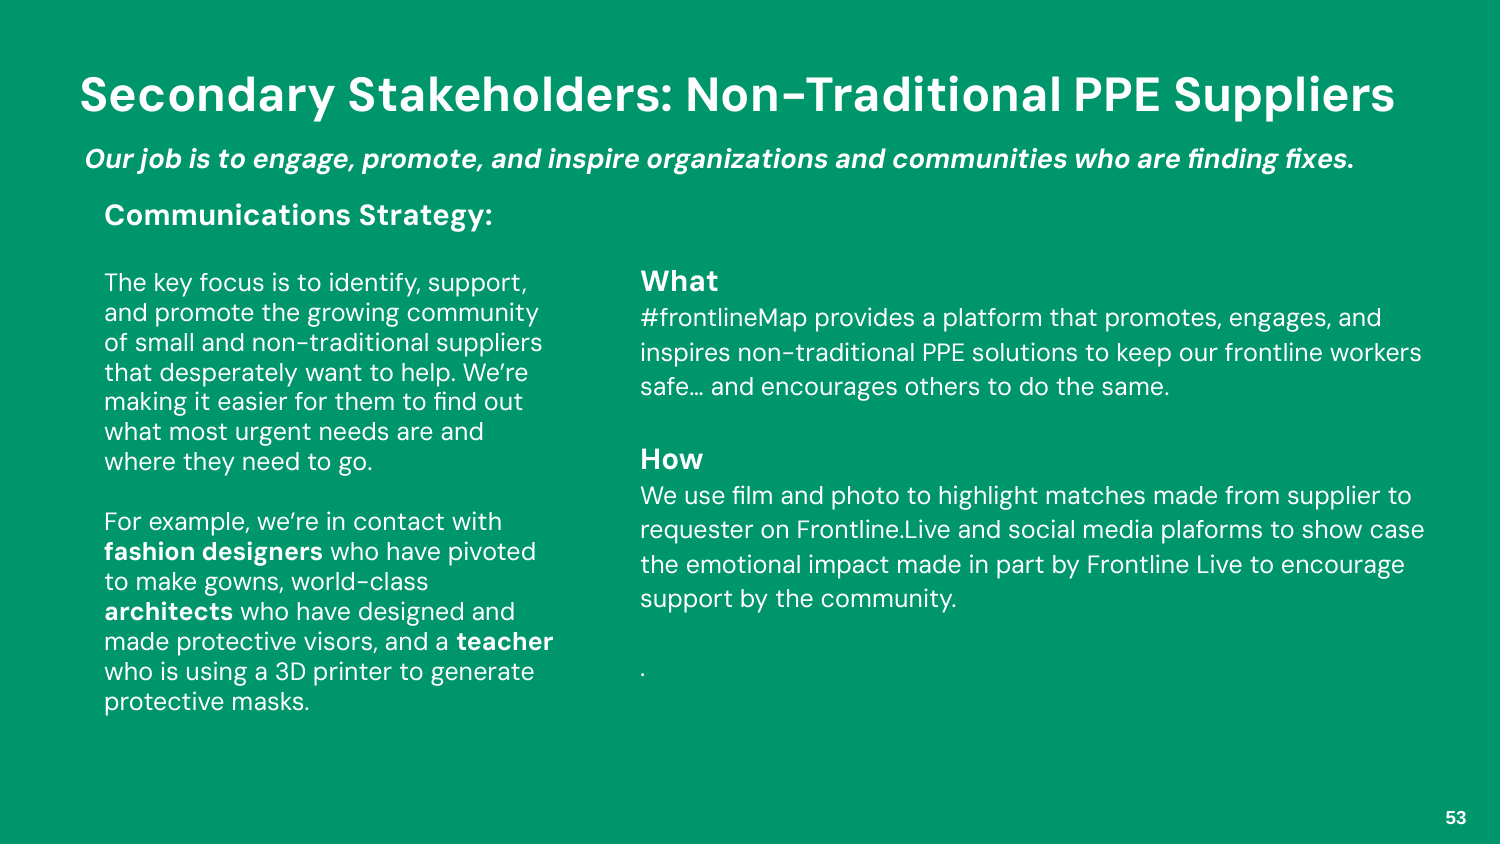

# Secondary Stakeholders: Non-Traditional PPE Suppliers
Our job is to engage, promote, and inspire organizations and communities who are finding fixes.
What
#frontlineMap provides a platform that promotes, engages, and inspires non-traditional PPE solutions to keep our frontline workers safe… and encourages others to do the same.

How
We use film and photo to highlight matches made from supplier to requester on Frontline.Live and social media plaforms to show case the emotional impact made in part by Frontline Live to encourage support by the community.

.

Communications Strategy:

The key focus is to identify, support, and promote the growing community of small and non-traditional suppliers that desperately want to help. We’re making it easier for them to find out what most urgent needs are and where they need to go.

For example, we’re in contact with fashion designers who have pivoted to make gowns, world-class architects who have designed and made protective visors, and a teacher who is using a 3D printer to generate protective masks.
53